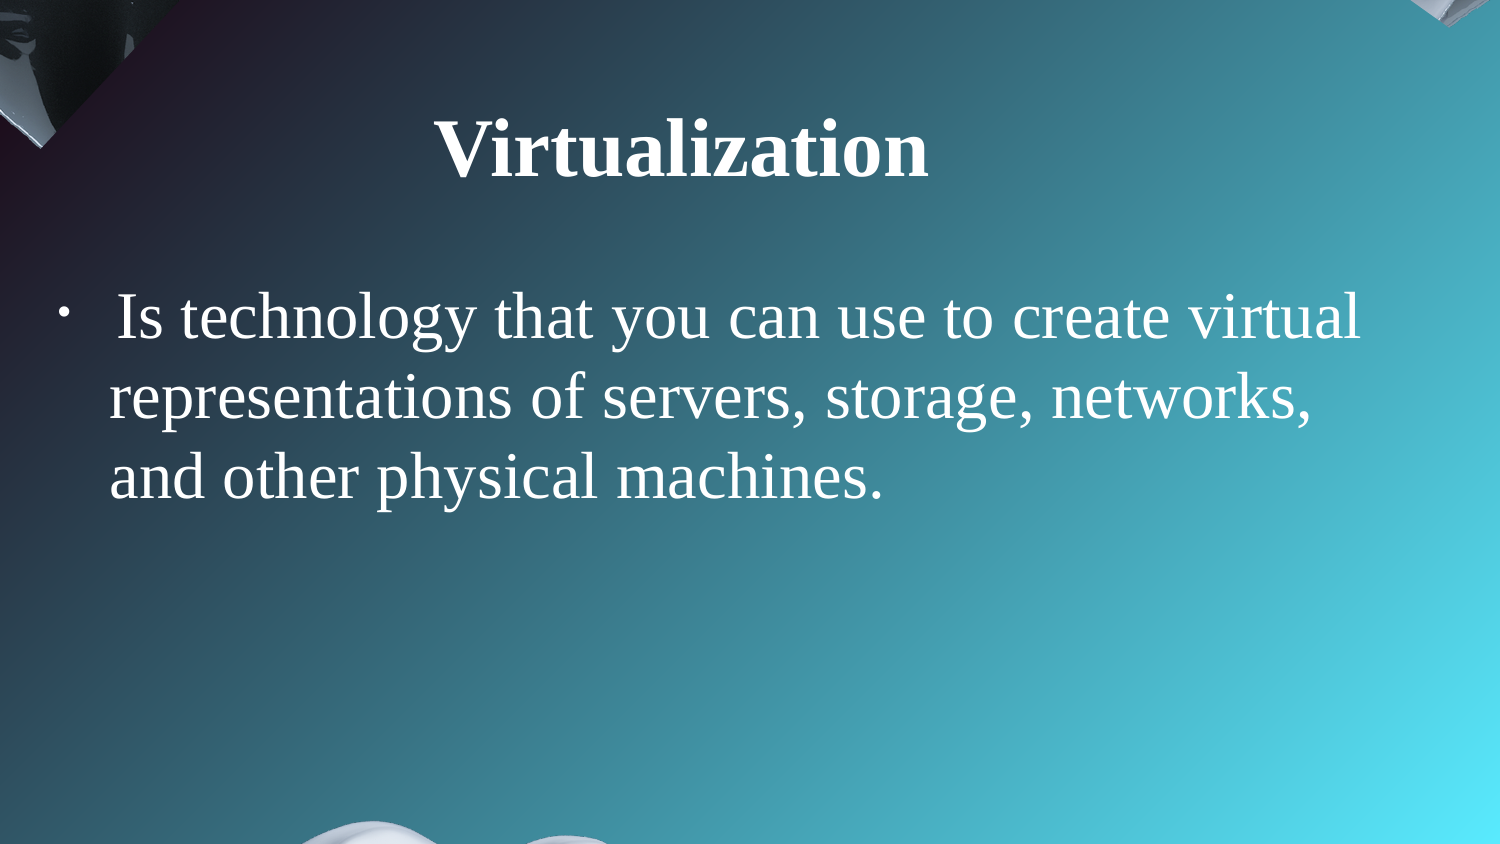

# Virtualization

 Is technology that you can use to create virtual representations of servers, storage, networks, and other physical machines.